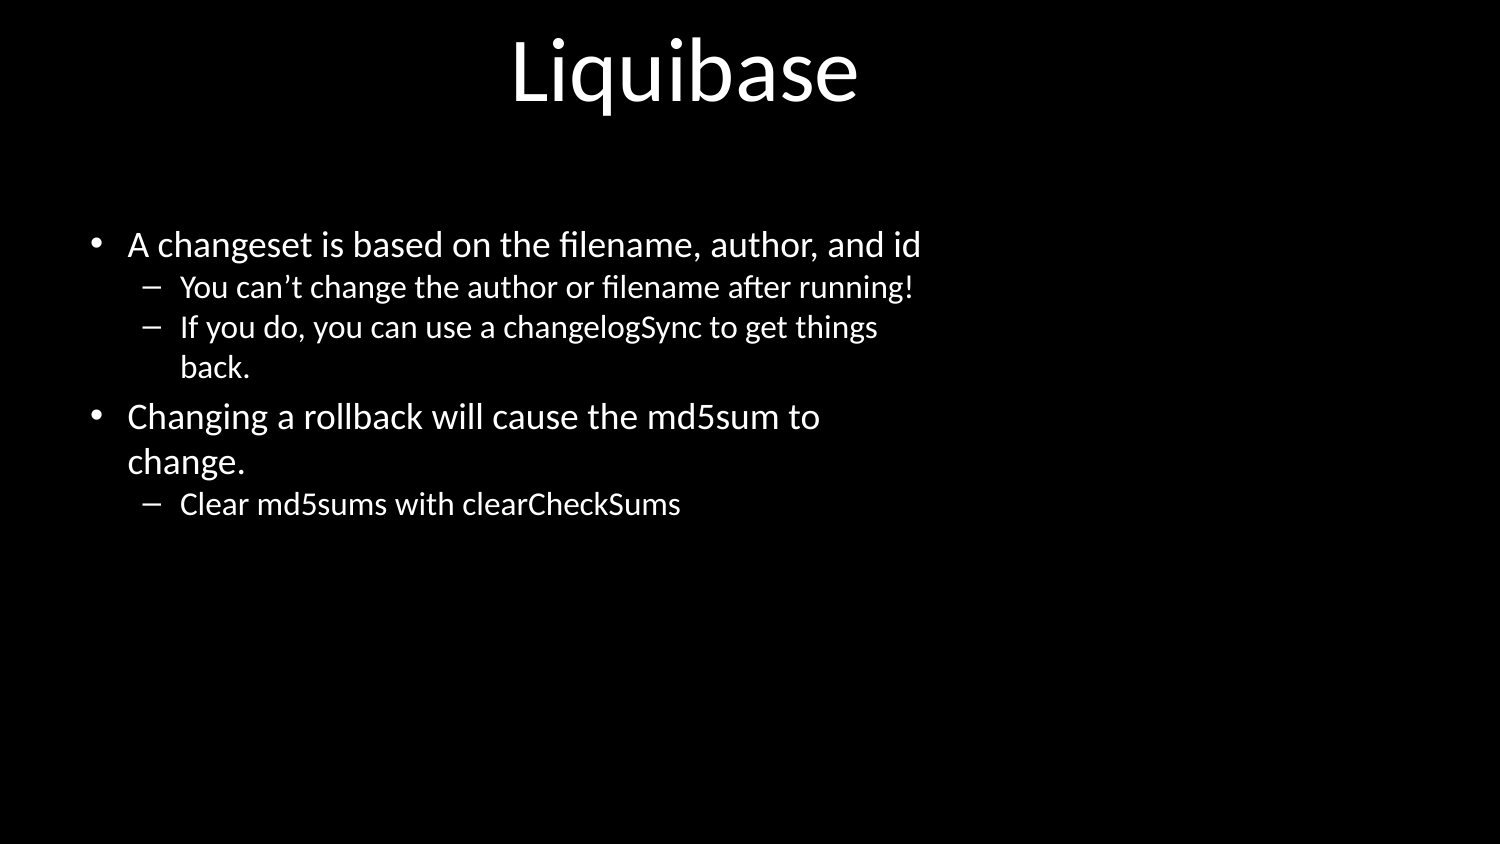

# Liquibase

A changeset is based on the filename, author, and id
You can’t change the author or filename after running!
If you do, you can use a changelogSync to get things back.
Changing a rollback will cause the md5sum to change.
Clear md5sums with clearCheckSums